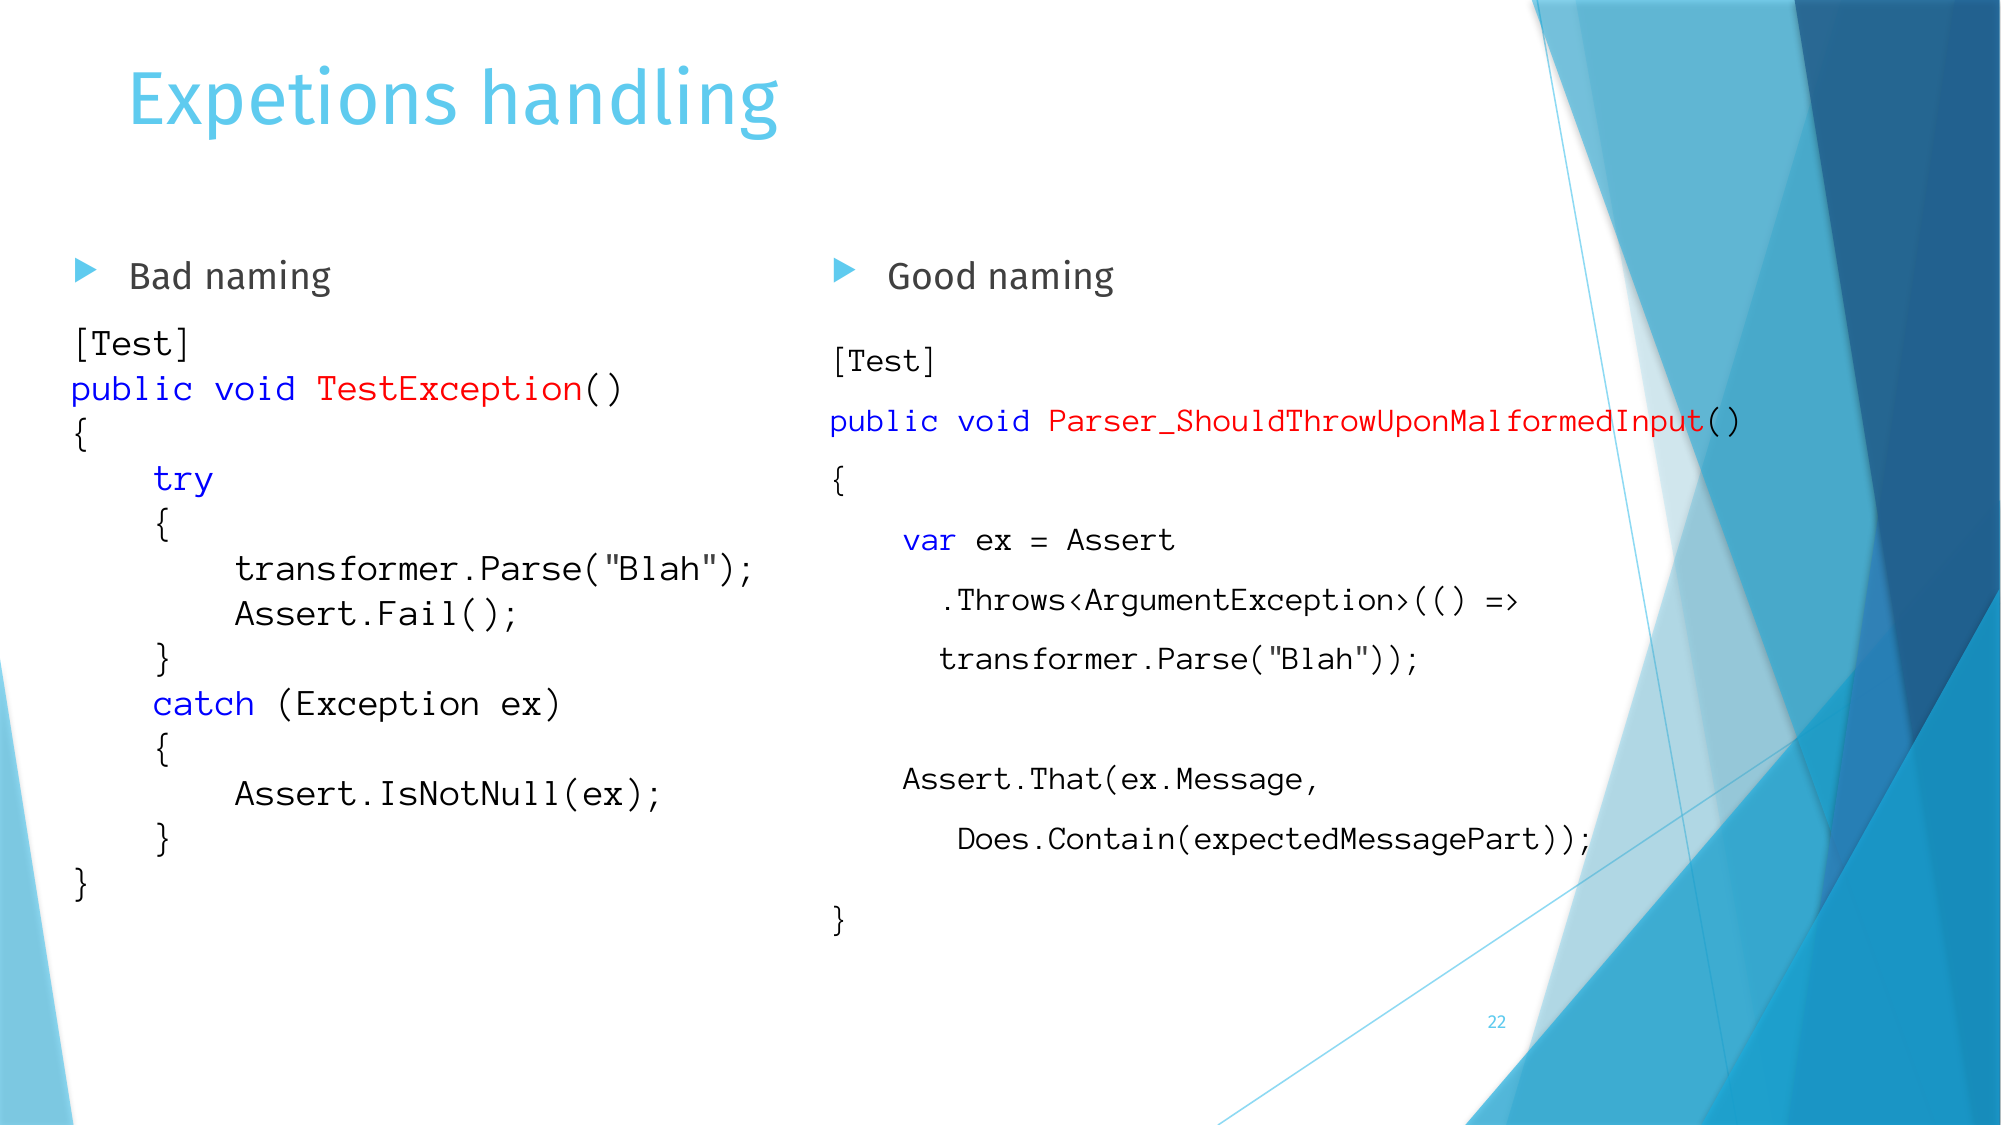

# Expetions handling
Bad naming
[Test]
public void TestException()
{
    try
    {
        transformer.Parse("Blah");
        Assert.Fail();
    }
    catch (Exception ex)
    {
        Assert.IsNotNull(ex);
    }
}
Good naming
[Test]
public void Parser_ShouldThrowUponMalformedInput()
{
    var ex = Assert
      .Throws<ArgumentException>(() =>
      transformer.Parse("Blah"));
    Assert.That(ex.Message,
       Does.Contain(expectedMessagePart));
}
22